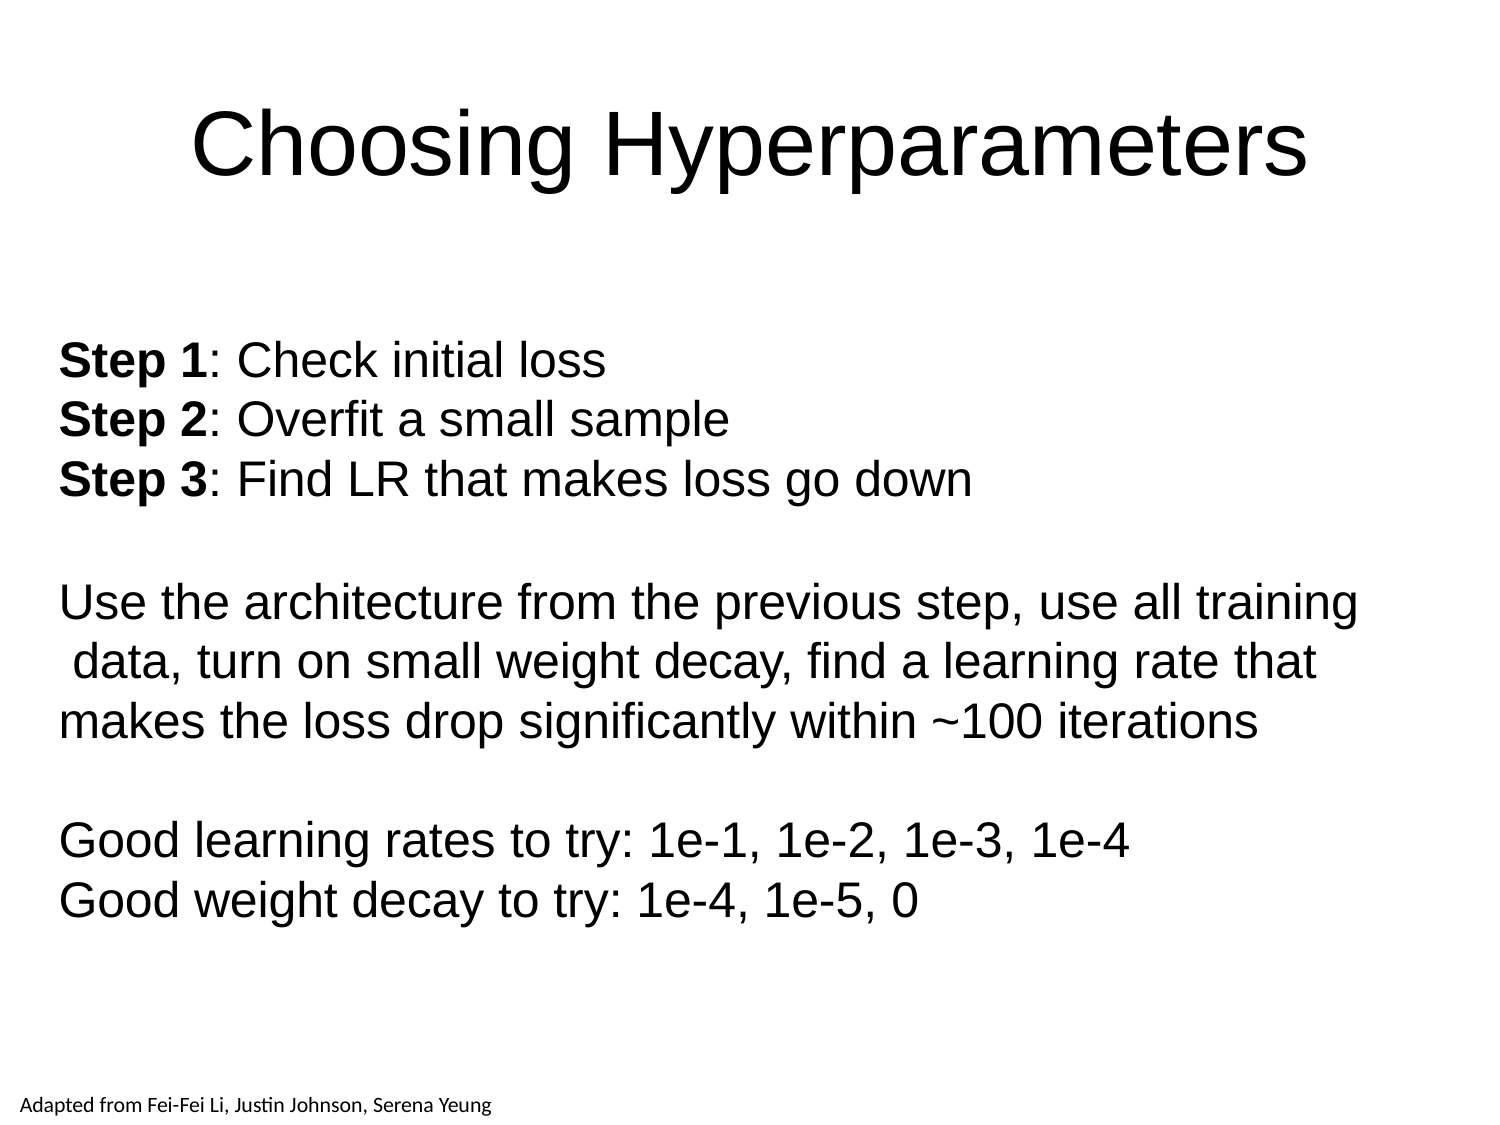

# Choosing Hyperparameters
Step 1: Check initial loss
Step 2: Overfit a small sample
Step 3: Find LR that makes loss go down

Use the architecture from the previous step, use all training  data, turn on small weight decay, find a learning rate that  makes the loss drop significantly within ~100 iterations

Good learning rates to try: 1e-1, 1e-2, 1e-3, 1e-4
Good weight decay to try: 1e-4, 1e-5, 0

April 25, 2019
Fei-Fei Li & Justin Johnson & Serena Yeung
102
Lecture 7 -
Fei-Fei Li & Justin Johnson & Serena Yeung	Lecture 7 -	April 24, 2018
Adapted from Fei-Fei Li, Justin Johnson, Serena Yeung